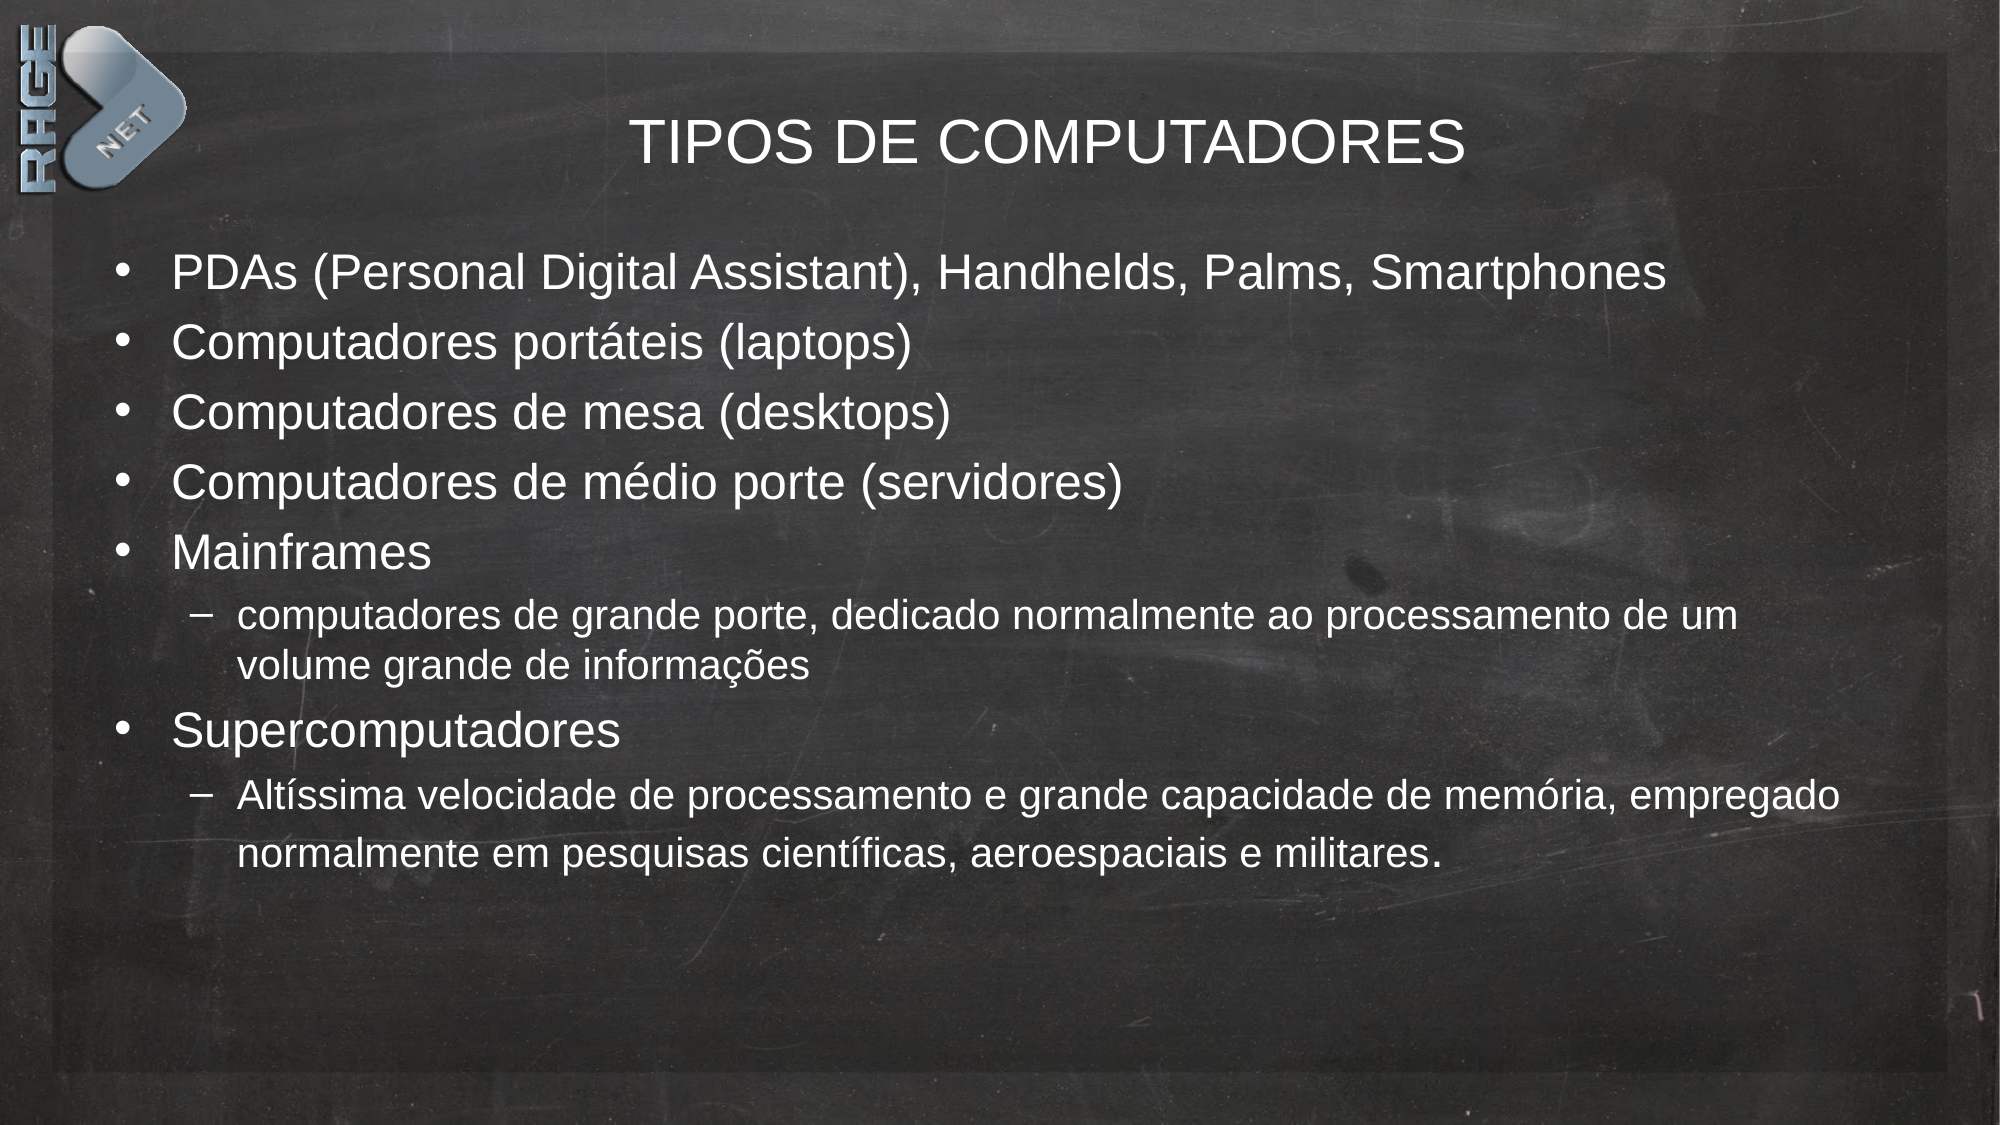

# TIPOS DE COMPUTADORES
PDAs (Personal Digital Assistant), Handhelds, Palms, Smartphones
Computadores portáteis (laptops)
Computadores de mesa (desktops)
Computadores de médio porte (servidores)
Mainframes
computadores de grande porte, dedicado normalmente ao processamento de um volume grande de informações
Supercomputadores
Altíssima velocidade de processamento e grande capacidade de memória, empregado normalmente em pesquisas científicas, aeroespaciais e militares.